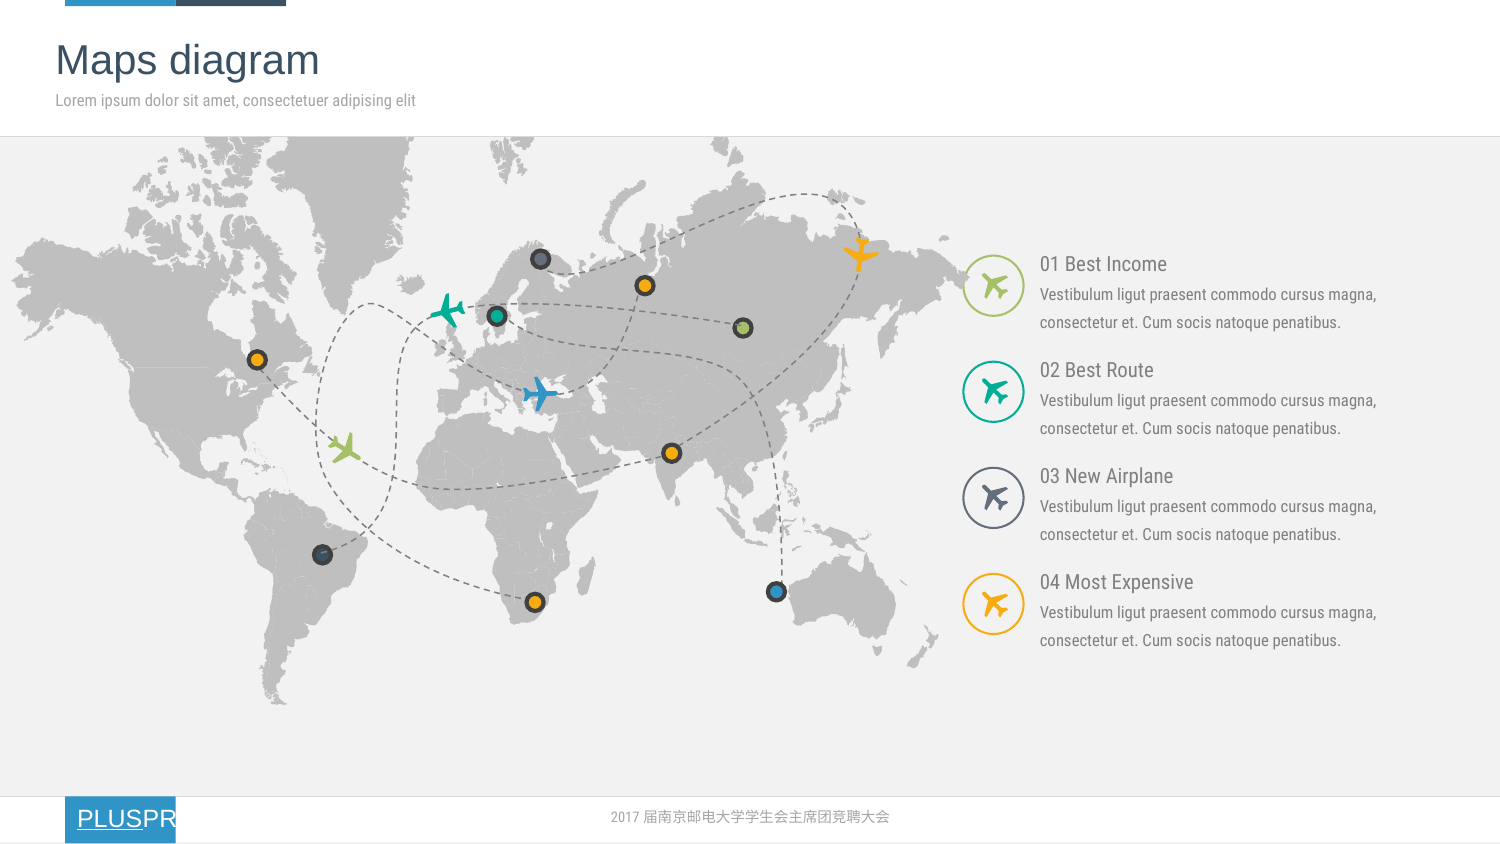

# Maps diagram
Lorem ipsum dolor sit amet, consectetuer adipising elit

01 Best Income
Vestibulum ligut praesent commodo cursus magna, consectetur et. Cum socis natoque penatibus.

02 Best Route
Vestibulum ligut praesent commodo cursus magna, consectetur et. Cum socis natoque penatibus.

03 New Airplane
Vestibulum ligut praesent commodo cursus magna, consectetur et. Cum socis natoque penatibus.

04 Most Expensive
Vestibulum ligut praesent commodo cursus magna, consectetur et. Cum socis natoque penatibus.